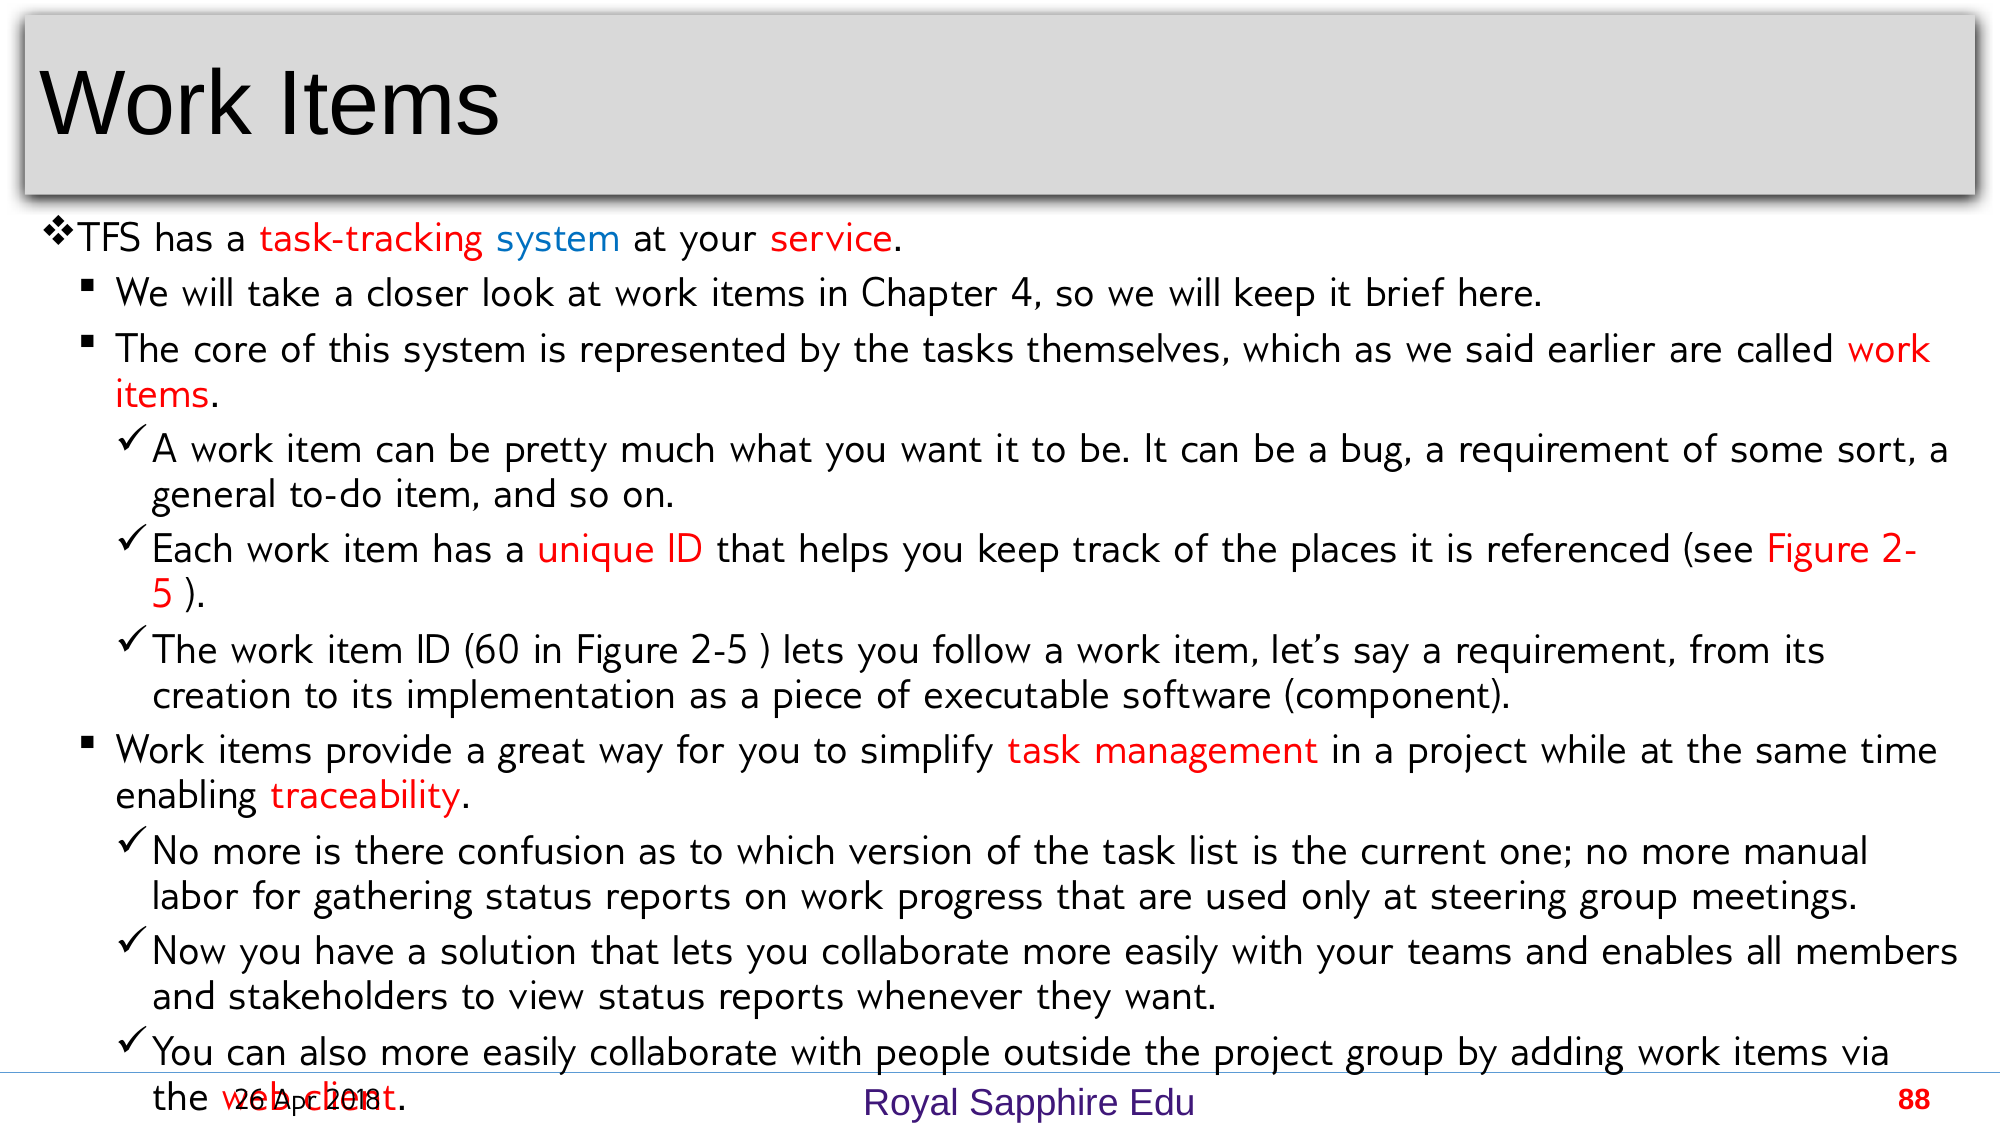

# Work Items
TFS has a task-tracking system at your service.
We will take a closer look at work items in Chapter 4, so we will keep it brief here.
The core of this system is represented by the tasks themselves, which as we said earlier are called work items.
A work item can be pretty much what you want it to be. It can be a bug, a requirement of some sort, a general to-do item, and so on.
Each work item has a unique ID that helps you keep track of the places it is referenced (see Figure 2-5 ).
The work item ID (60 in Figure 2-5 ) lets you follow a work item, let’s say a requirement, from its creation to its implementation as a piece of executable software (component).
Work items provide a great way for you to simplify task management in a project while at the same time enabling traceability.
No more is there confusion as to which version of the task list is the current one; no more manual labor for gathering status reports on work progress that are used only at steering group meetings.
Now you have a solution that lets you collaborate more easily with your teams and enables all members and stakeholders to view status reports whenever they want.
You can also more easily collaborate with people outside the project group by adding work items via the web client.
26 Apr 2018
88